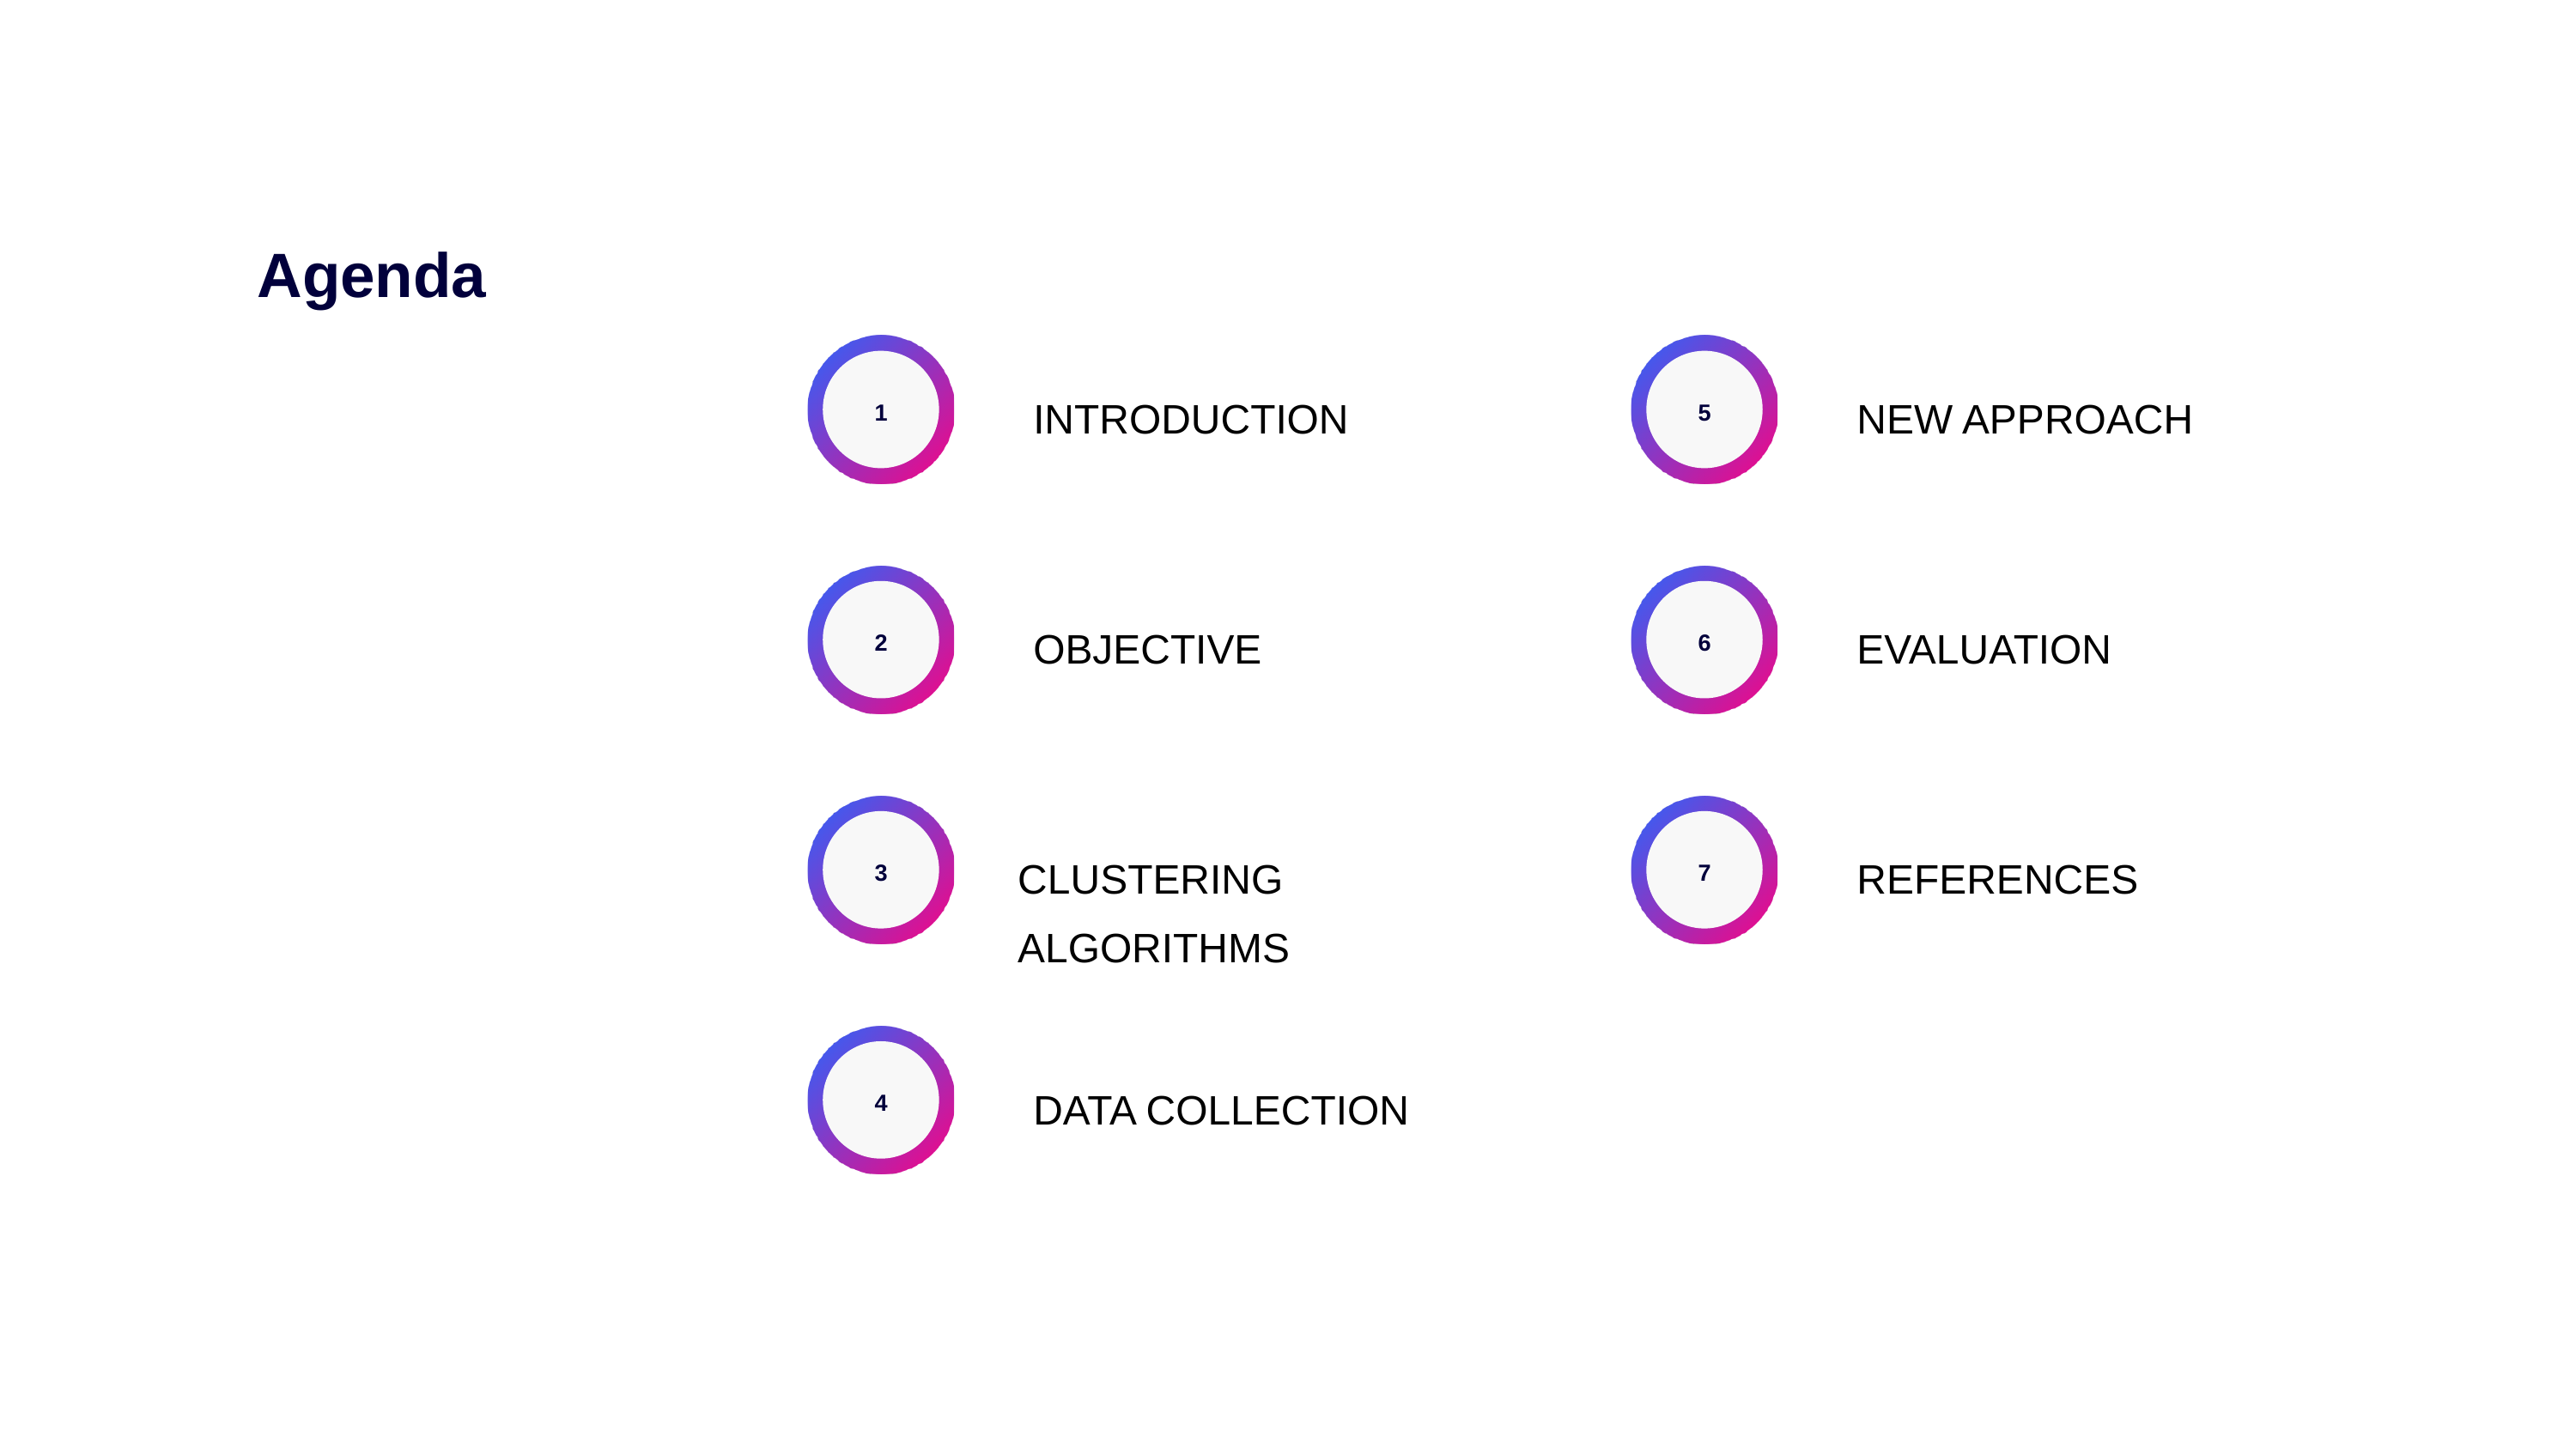

Agenda

1

5
INTRODUCTION
NEW APPROACH

2

6
OBJECTIVE
EVALUATION

3

7
CLUSTERING ALGORITHMS
REFERENCES

4
DATA COLLECTION